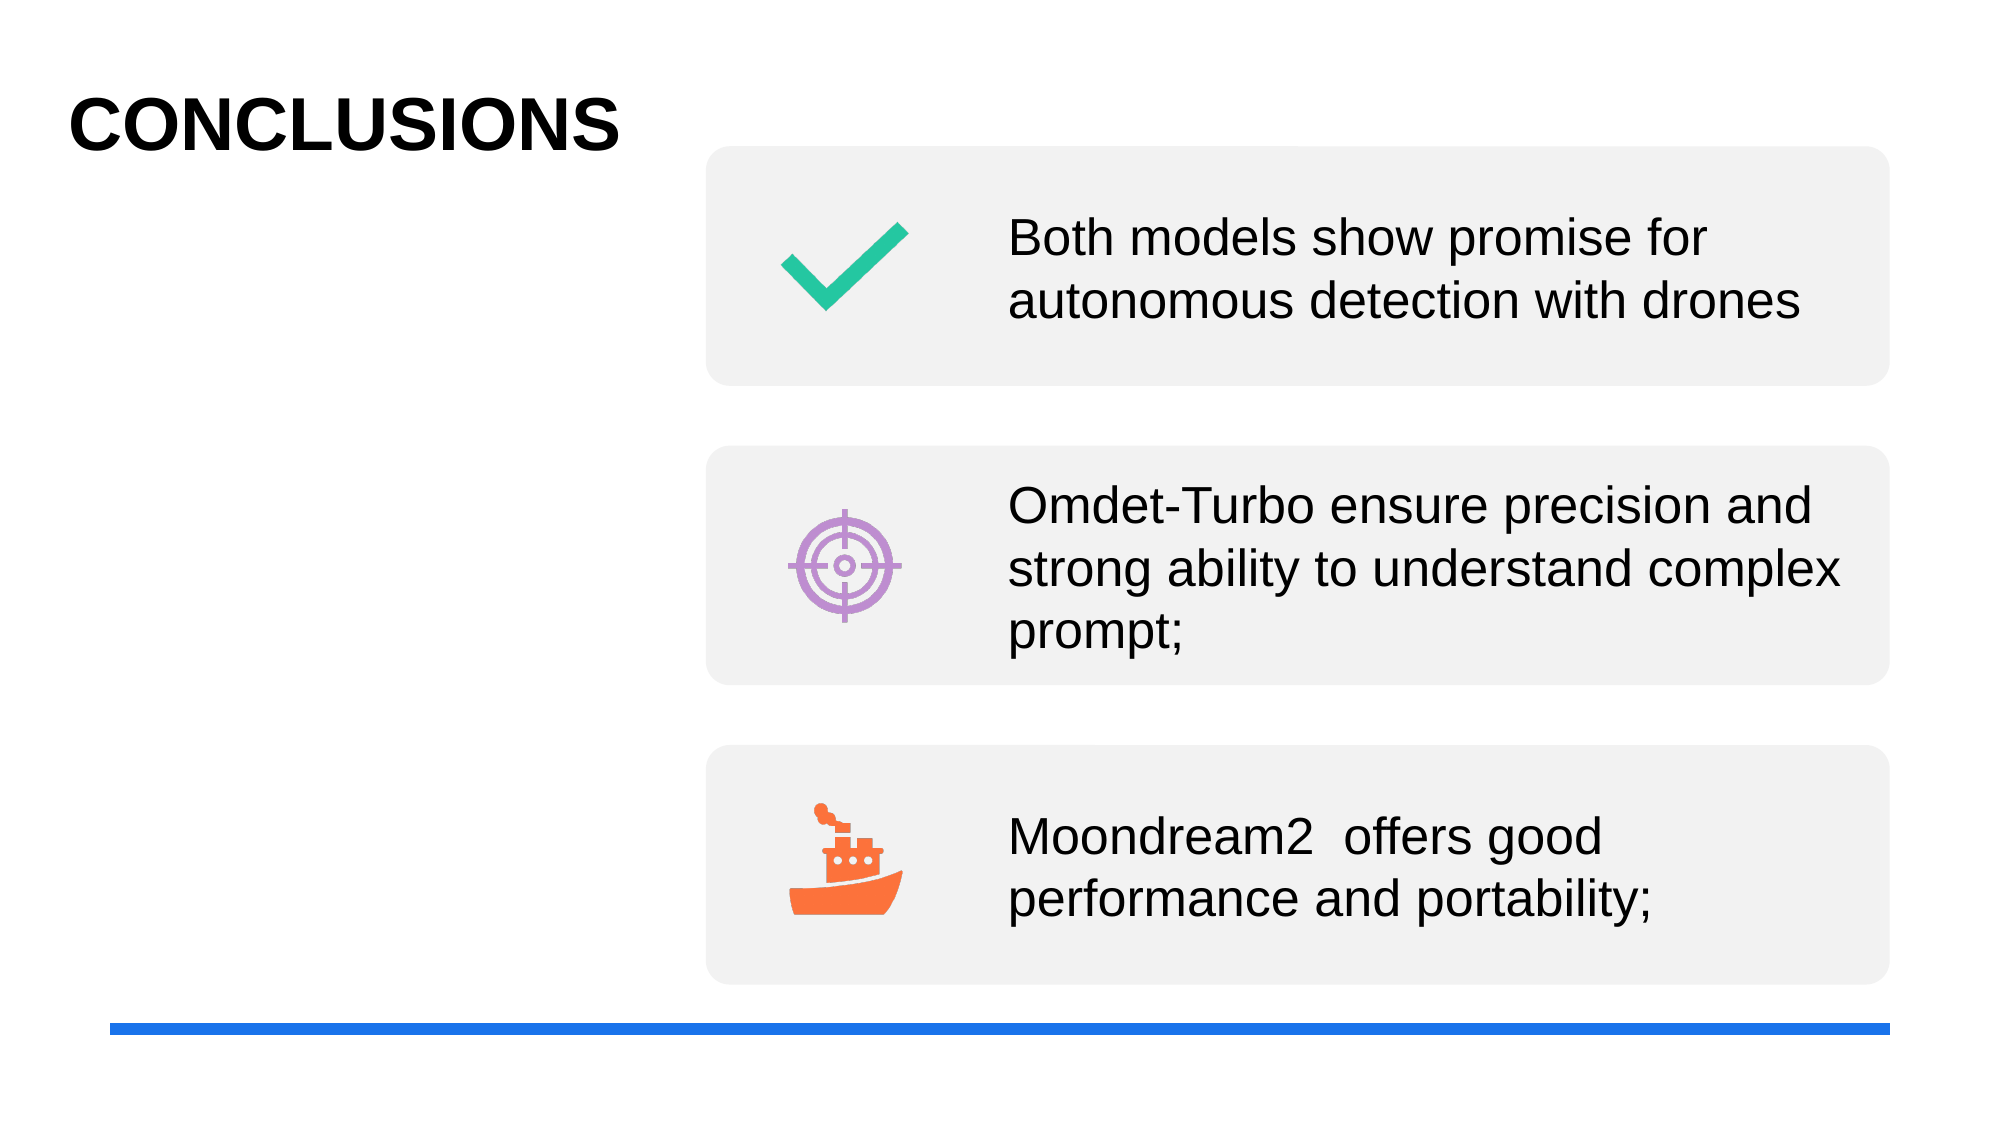

CONCLUSIONS
Both models show promise for autonomous detection with drones
Omdet-Turbo ensure precision and strong ability to understand complex prompt;
Moondream2  offers good performance and portability;